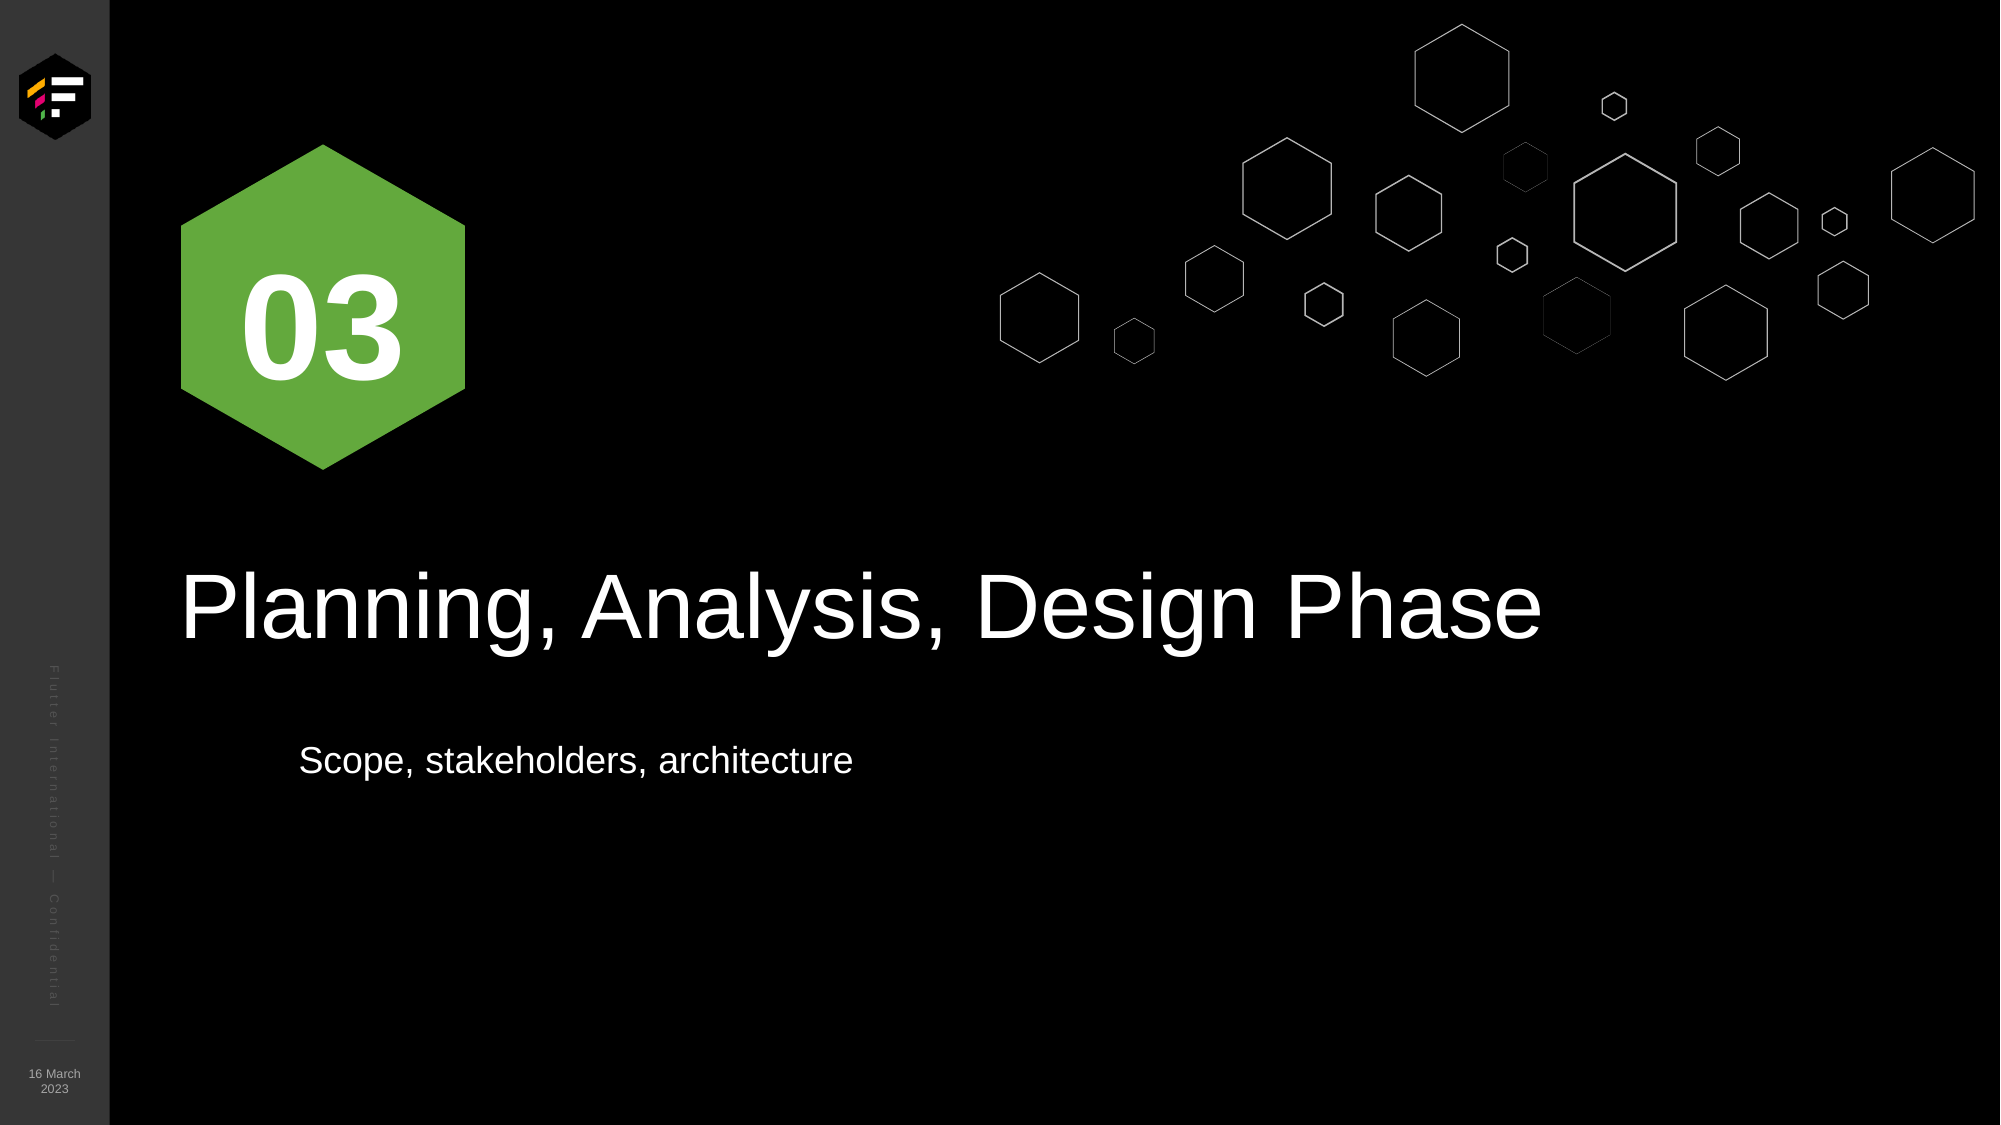

# 03
Planning, Analysis, Design Phase

Flutter International — Confidential
Scope, stakeholders, architecture